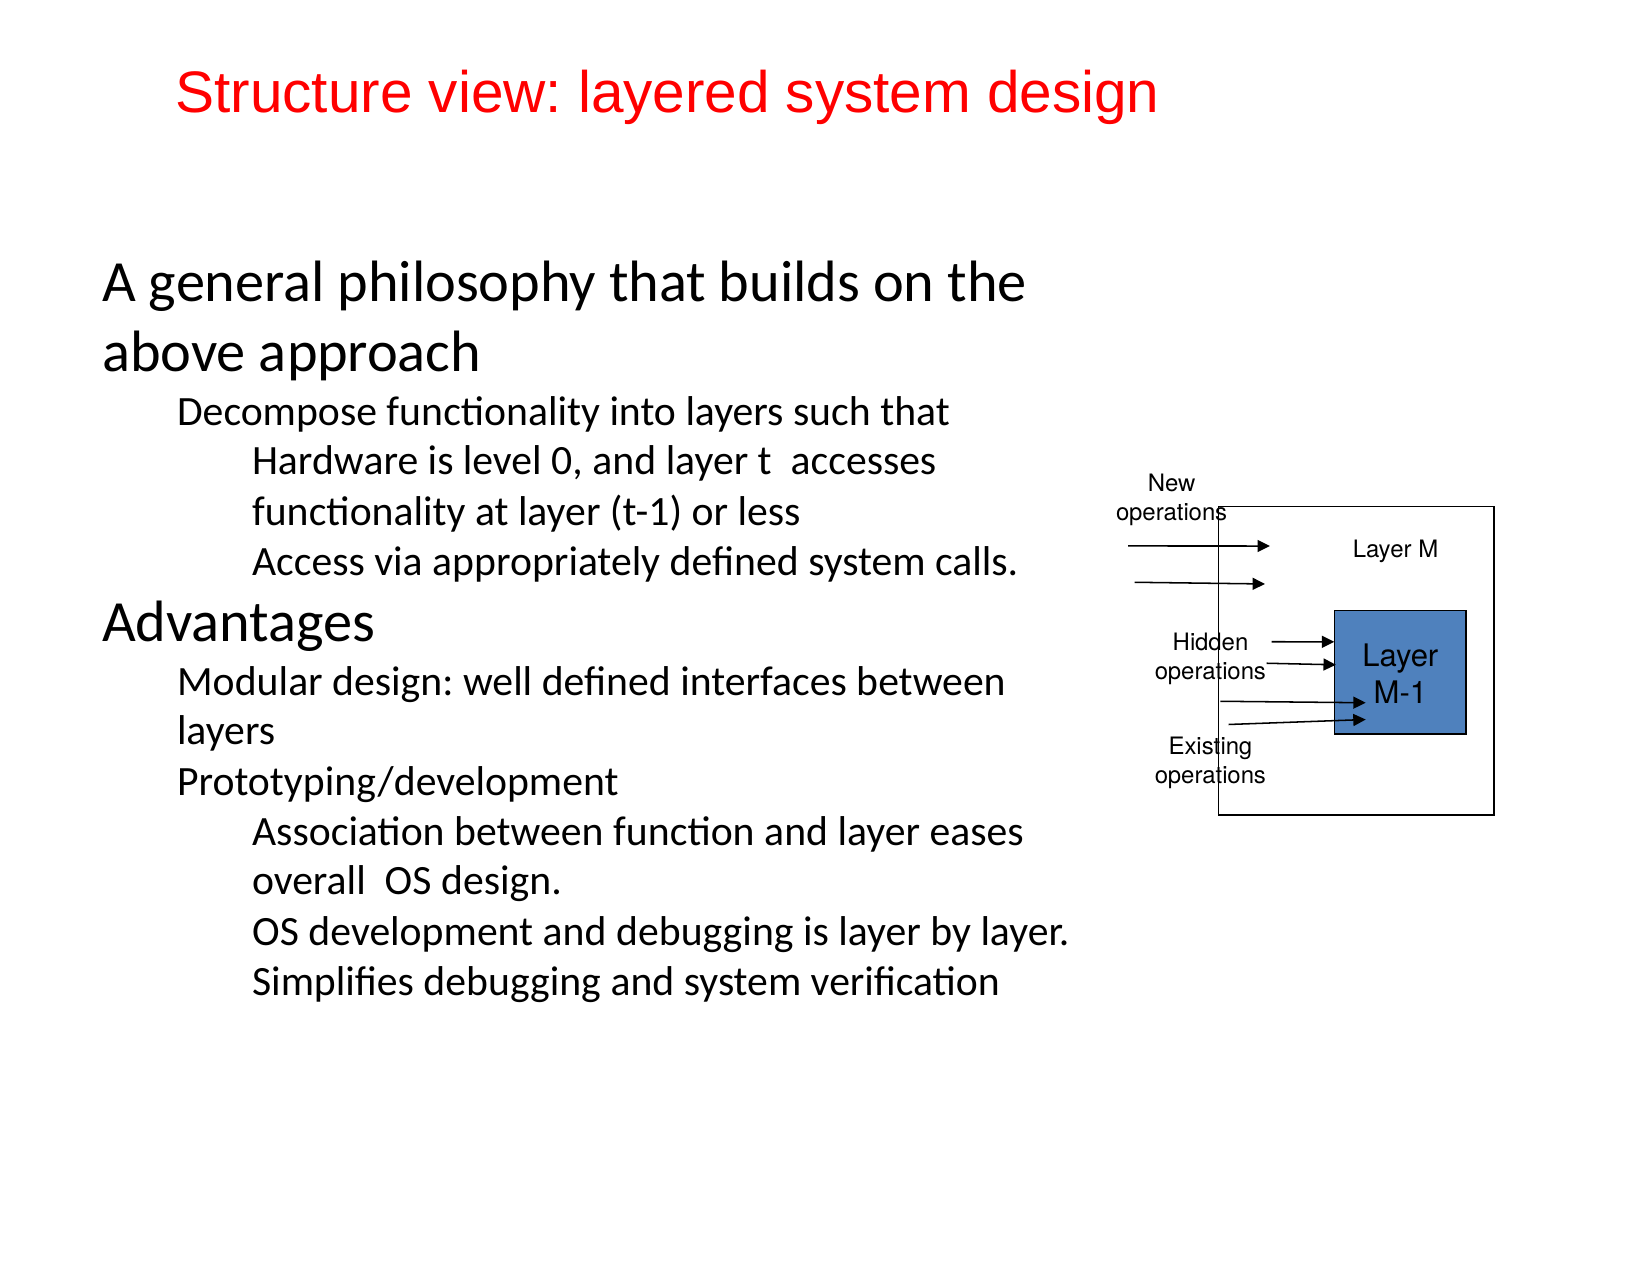

# Structure view: layered system design
A general philosophy that builds on the above approach
Decompose functionality into layers such that
Hardware is level 0, and layer t  accesses functionality at layer (t-1) or less
Access via appropriately defined system calls.
Advantages
Modular design: well defined interfaces between layers
Prototyping/development
Association between function and layer eases overall  OS design.
OS development and debugging is layer by layer.
Simplifies debugging and system verification
New
operations

Layer M

Layer
M-1
Hidden
operations

Existing
operations